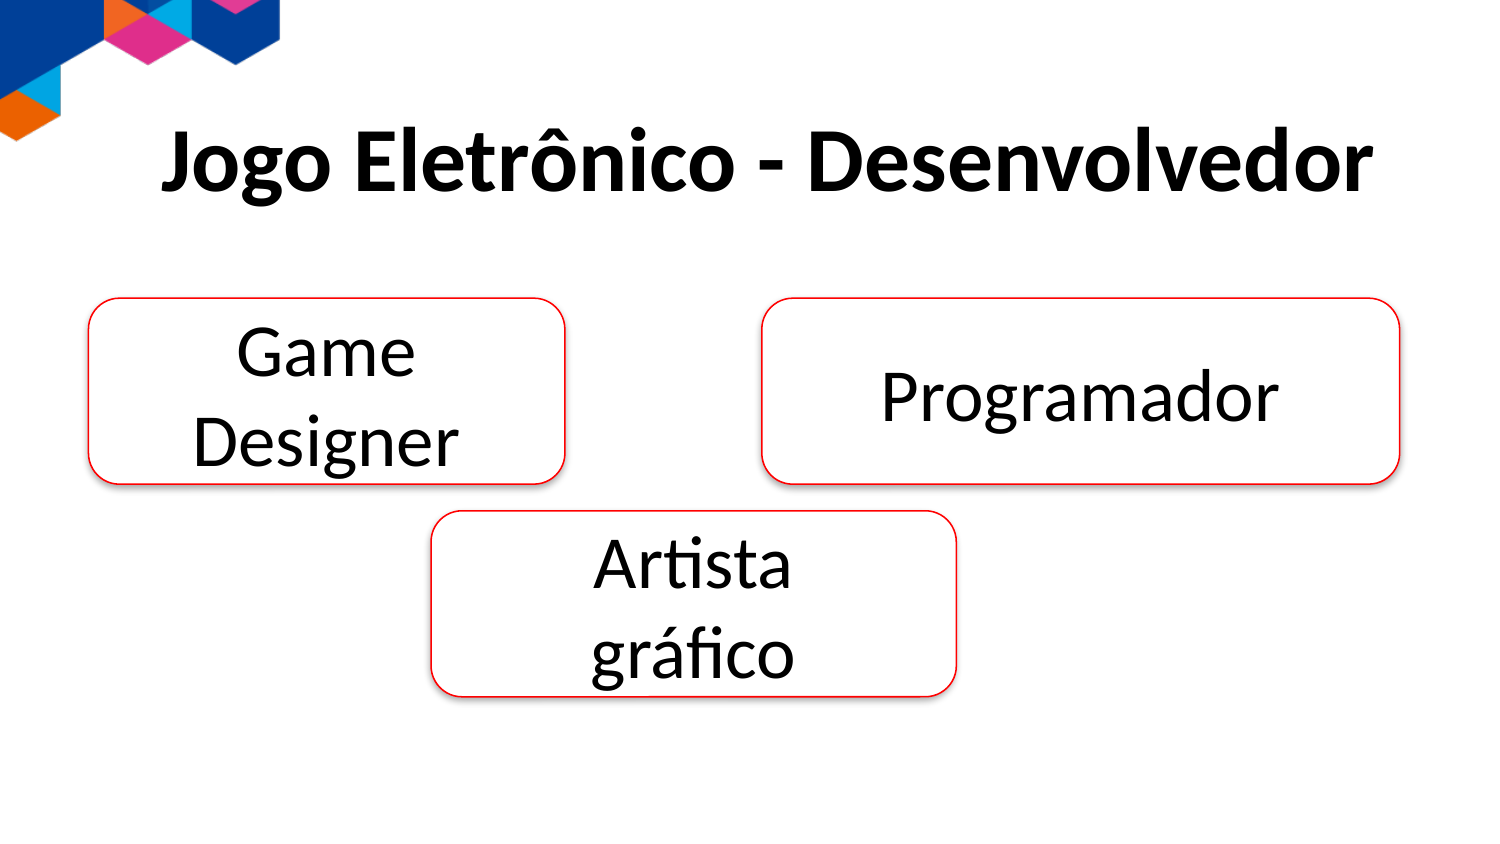

# Jogo Eletrônico - Desenvolvedor
Game Designer
Programador
Artista
gráfico